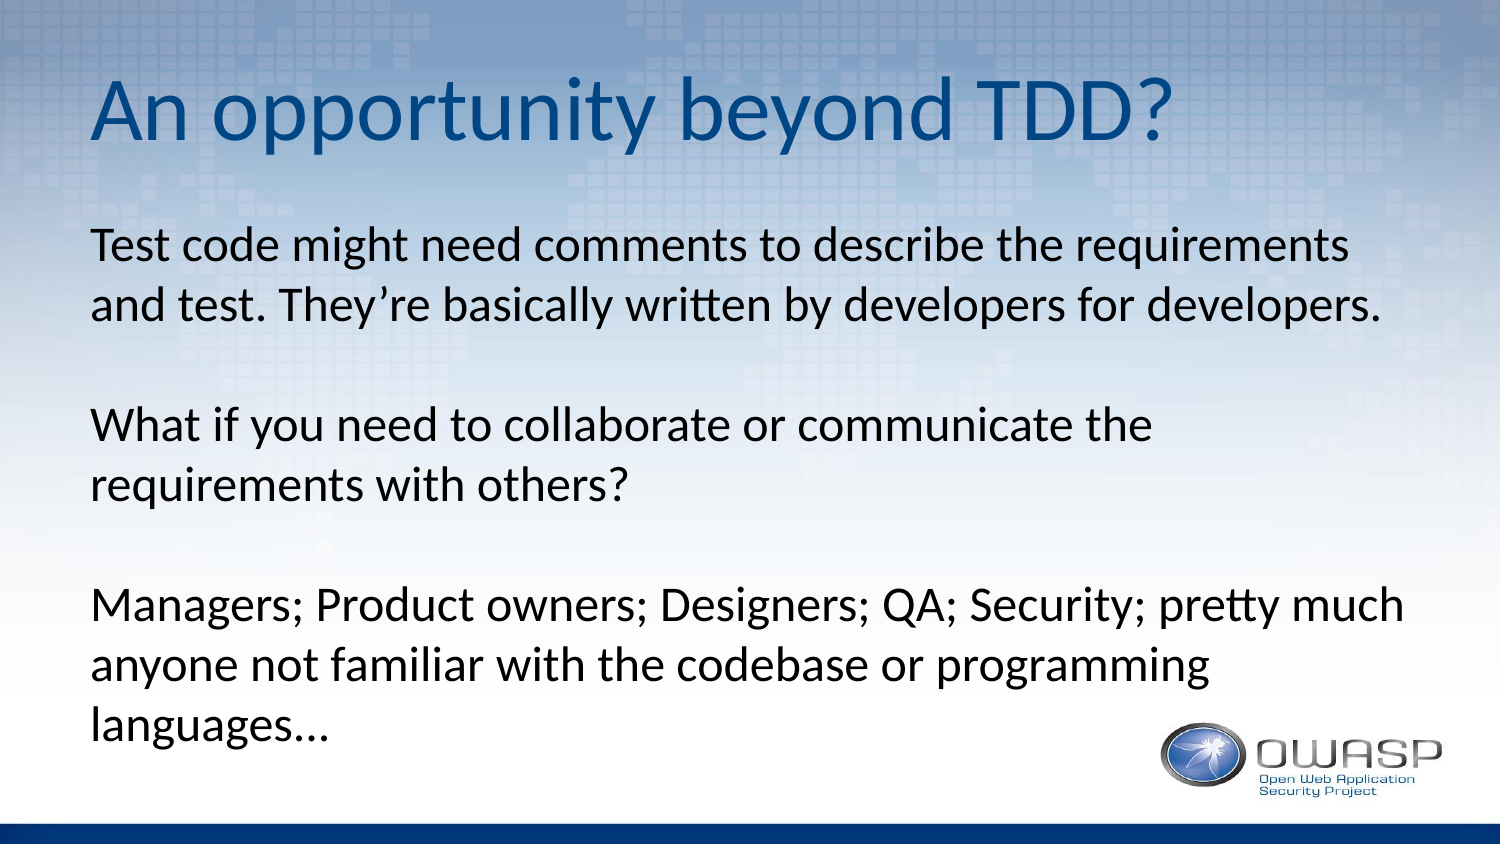

# An opportunity beyond TDD?
Test code might need comments to describe the requirements and test. They’re basically written by developers for developers.

What if you need to collaborate or communicate the requirements with others?

Managers; Product owners; Designers; QA; Security; pretty much anyone not familiar with the codebase or programming languages...